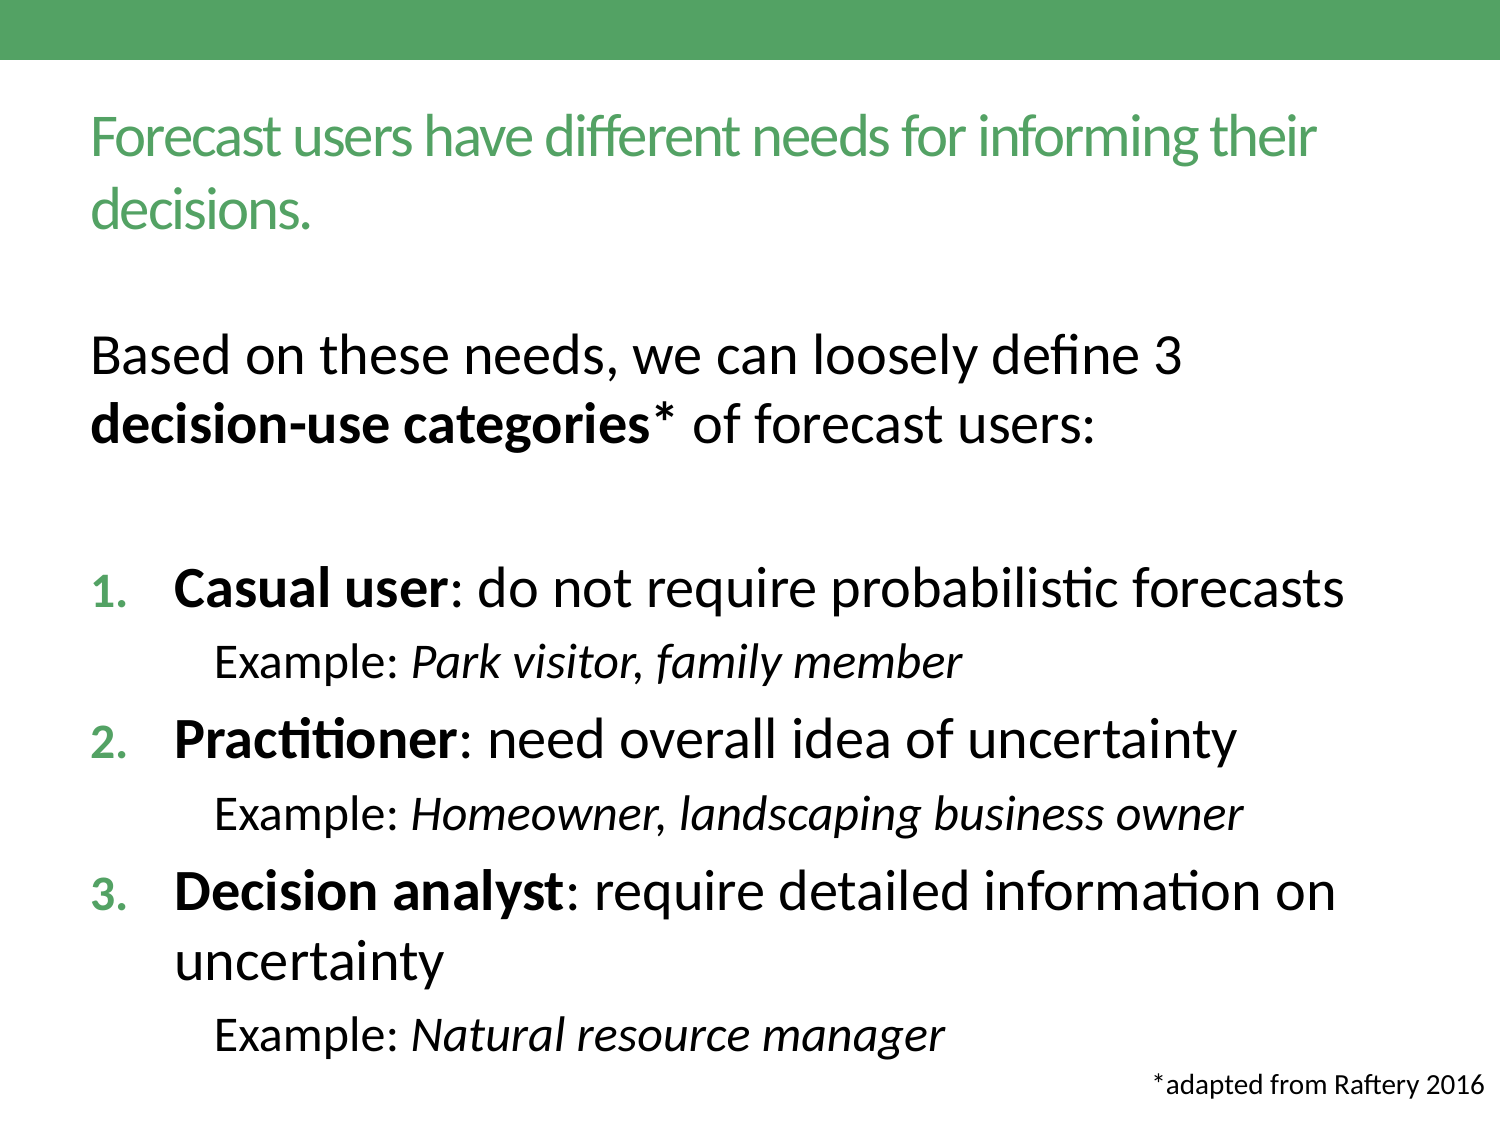

# Forecast users have different needs for informing their decisions.
Based on these needs, we can loosely define 3 decision-use categories* of forecast users:

Casual user: do not require probabilistic forecasts
       Example: Park visitor, family member
Practitioner: need overall idea of uncertainty
       Example: Homeowner, landscaping business owner
Decision analyst: require detailed information on uncertainty
       Example: Natural resource manager

*adapted from Raftery 2016